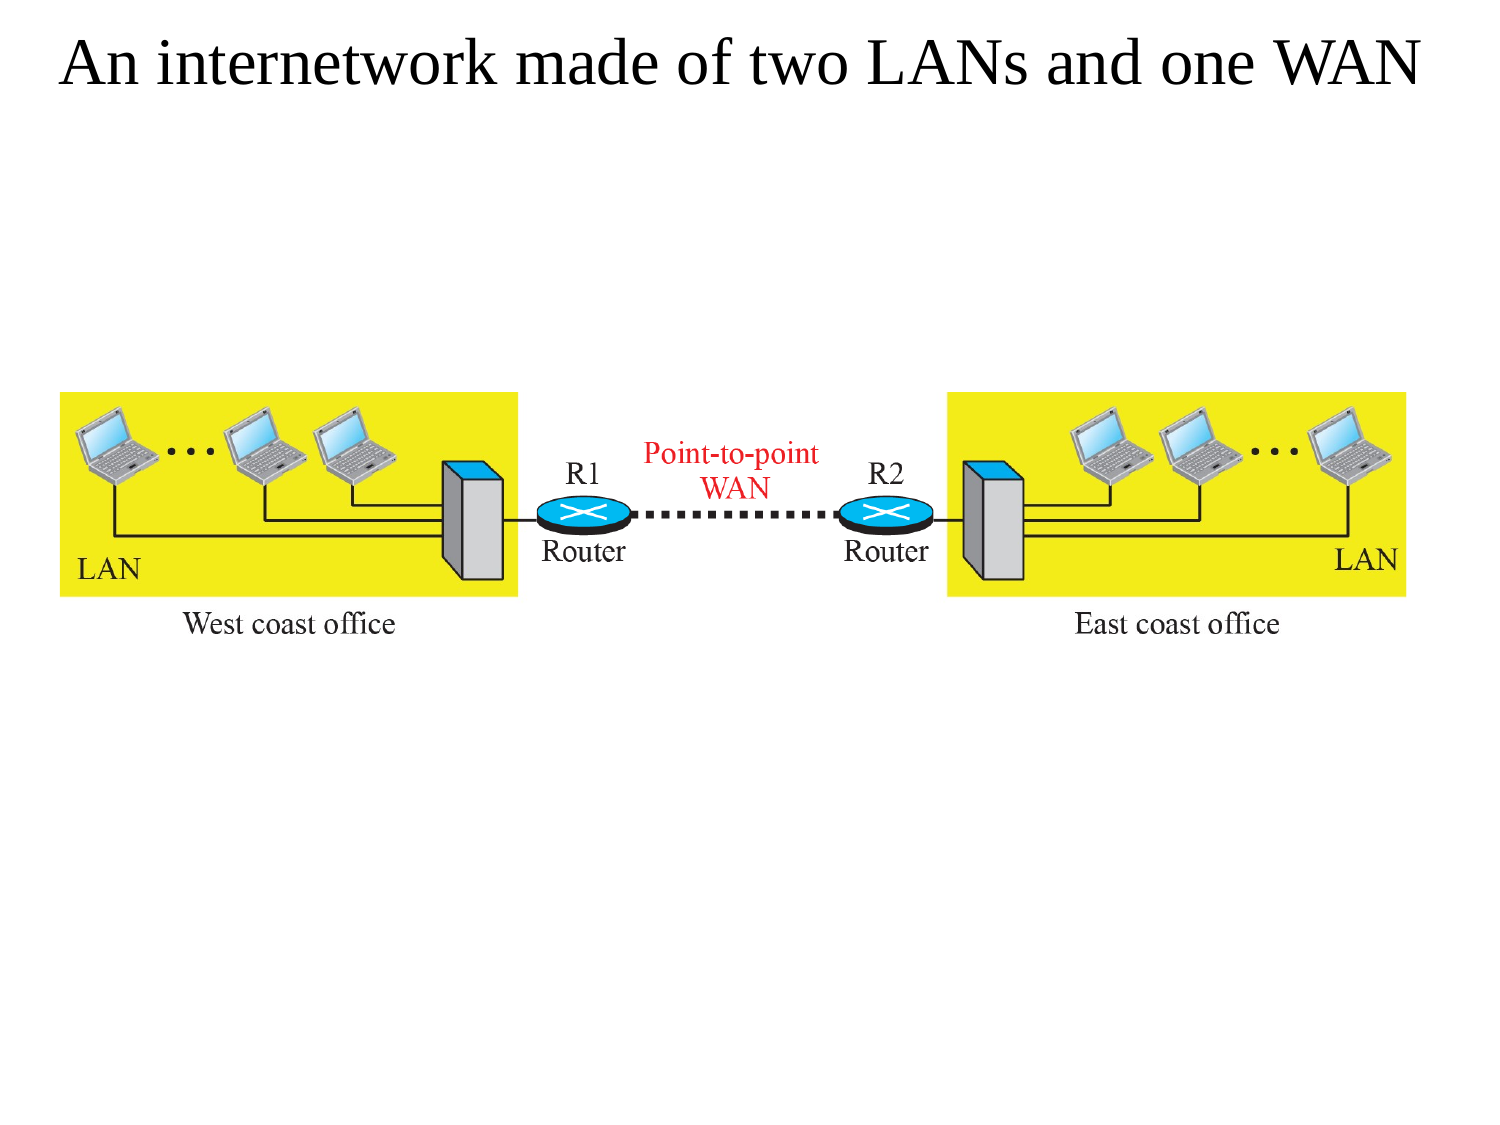

An internetwork made of two LANs and one WAN